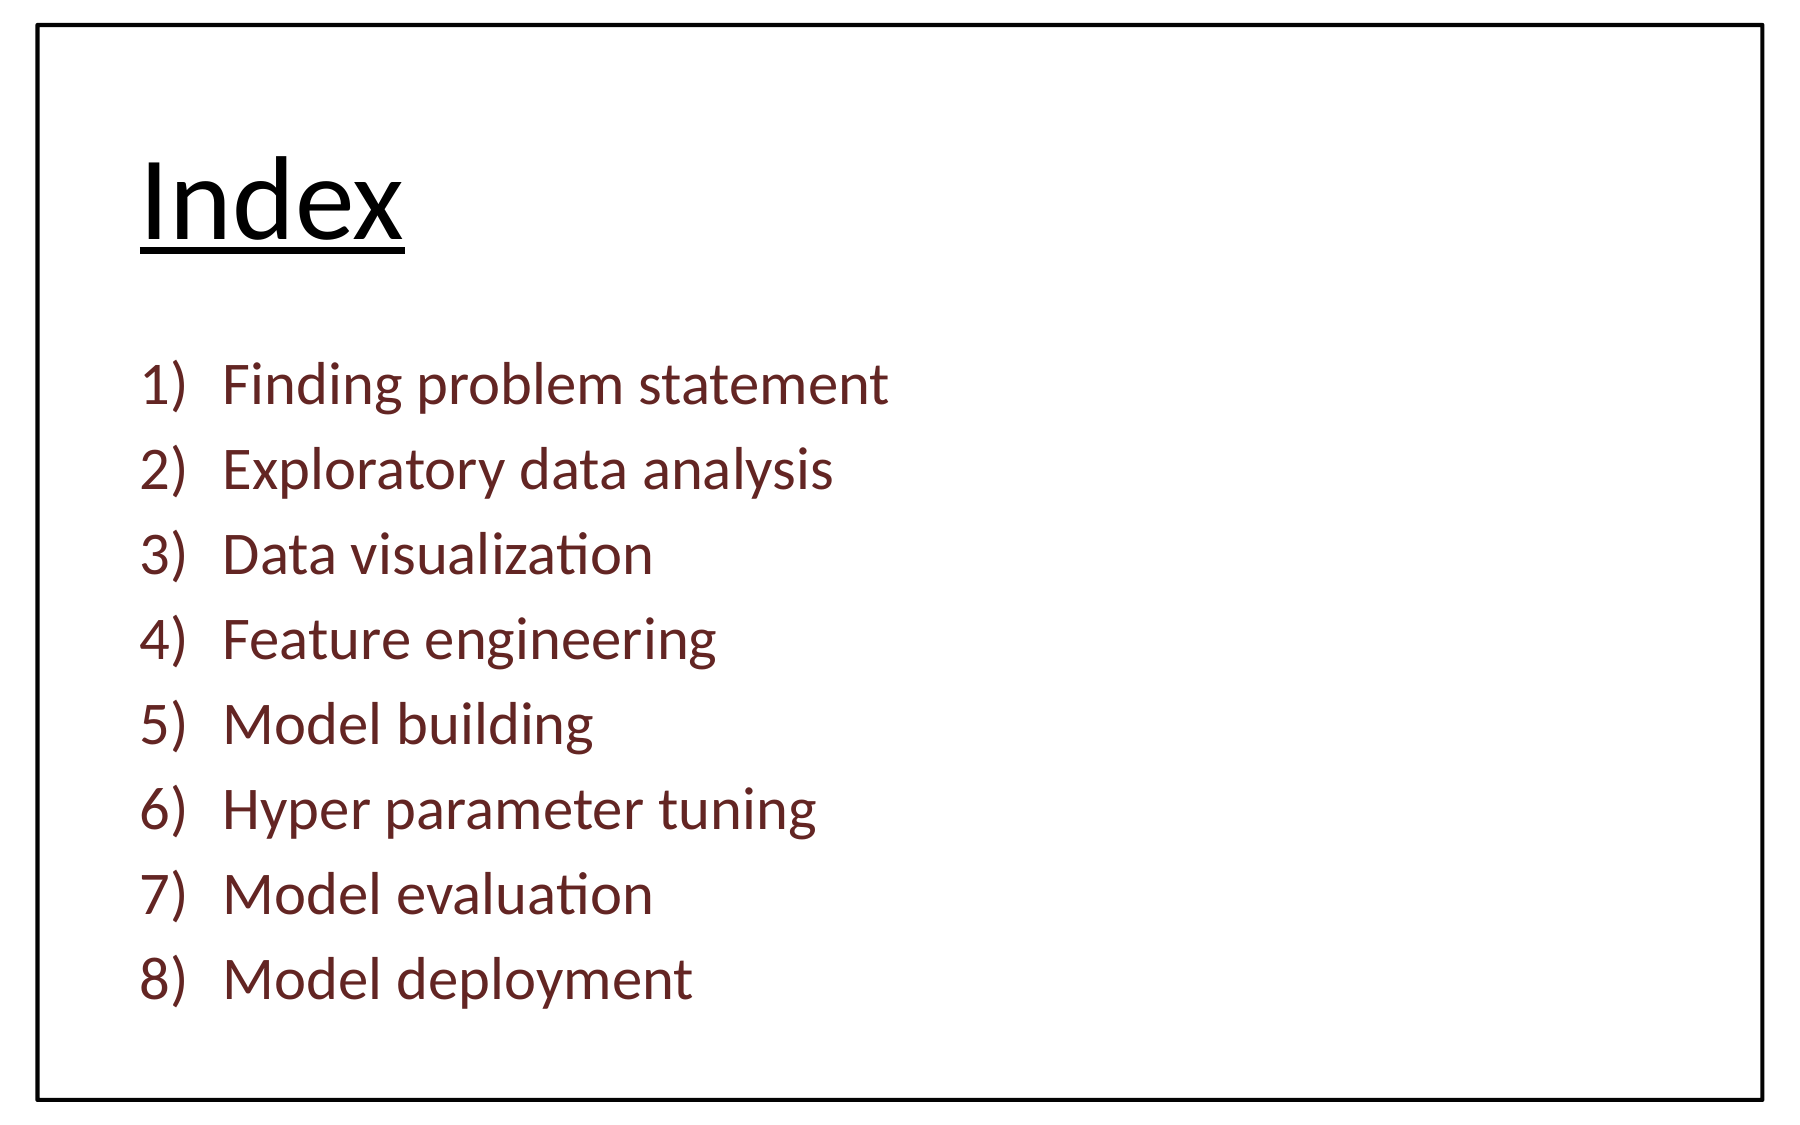

Index

Finding problem statement
Exploratory data analysis
Data visualization
Feature engineering
Model building
Hyper parameter tuning
Model evaluation
Model deployment